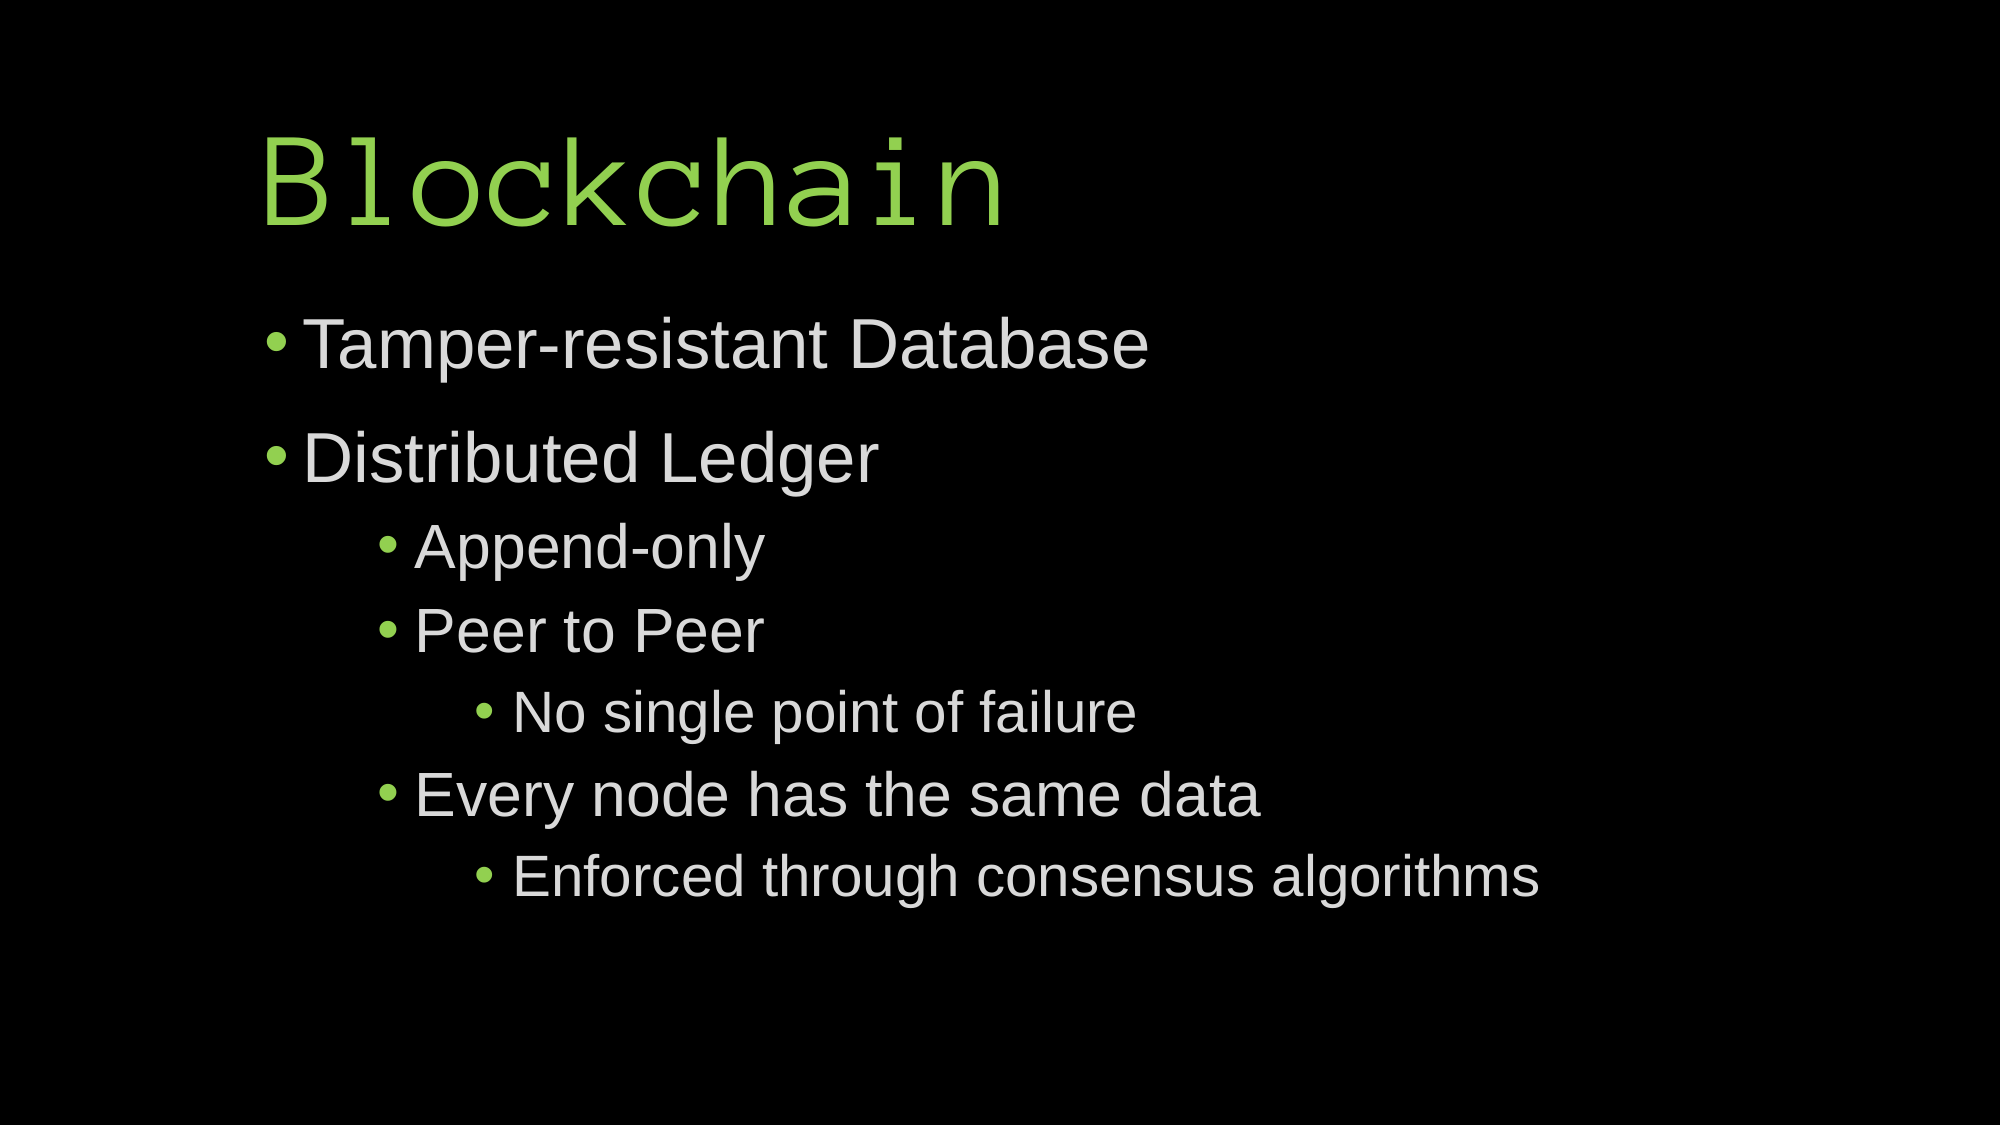

# Blockchain
Tamper-resistant Database
Distributed Ledger
Append-only
Peer to Peer
No single point of failure
Every node has the same data
Enforced through consensus algorithms